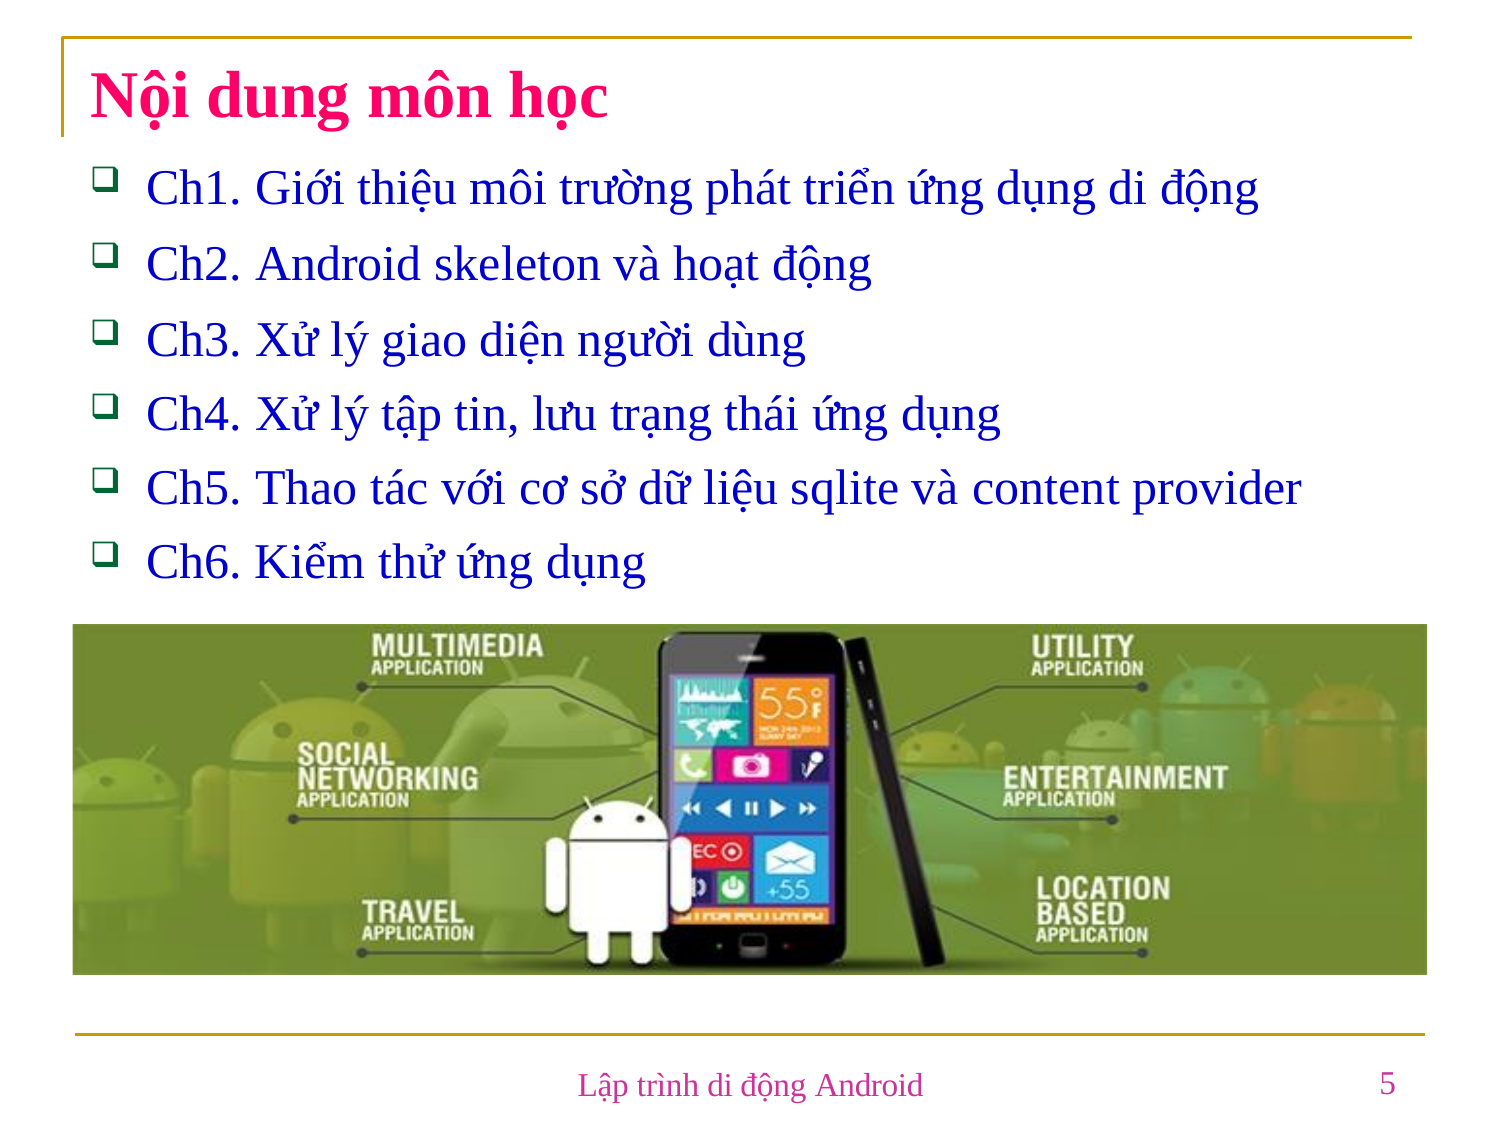

# Nội dung môn học
Ch1. Giới thiệu môi trường phát triển ứng dụng di động
Ch2. Android skeleton và hoạt động
Ch3. Xử lý giao diện người dùng
Ch4. Xử lý tập tin, lưu trạng thái ứng dụng
Ch5. Thao tác với cơ sở dữ liệu sqlite và content provider
Ch6. Kiểm thử ứng dụng

5
Lập trình di động Android